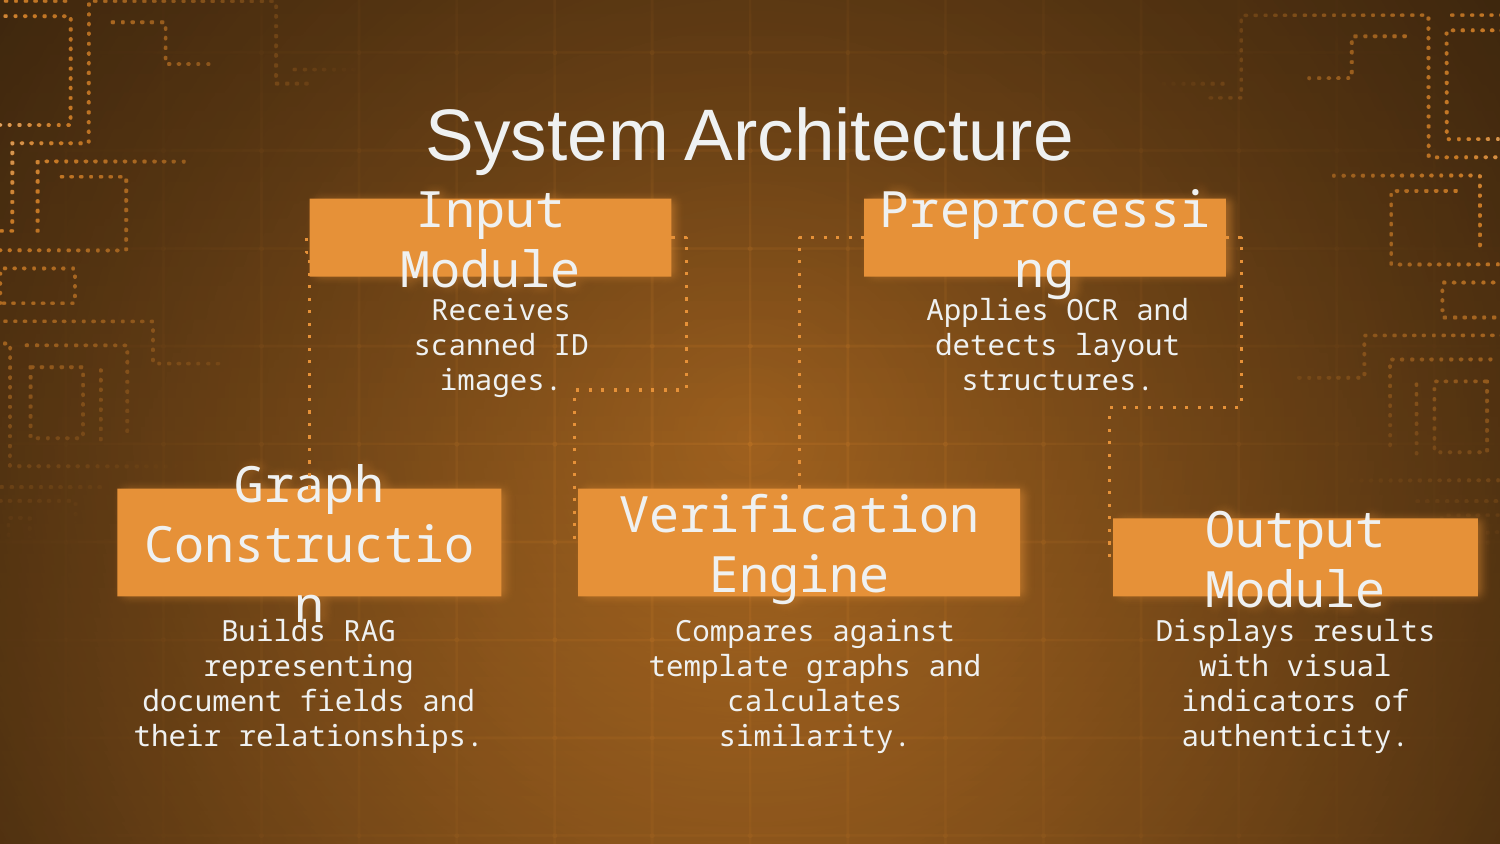

# System Architecture
Input Module
Preprocessing
Receives scanned ID images.
Applies OCR and detects layout structures.
Graph Construction
Verification Engine
Output Module
Builds RAG representing document fields and their relationships.
Compares against template graphs and calculates similarity.
Displays results with visual indicators of authenticity.